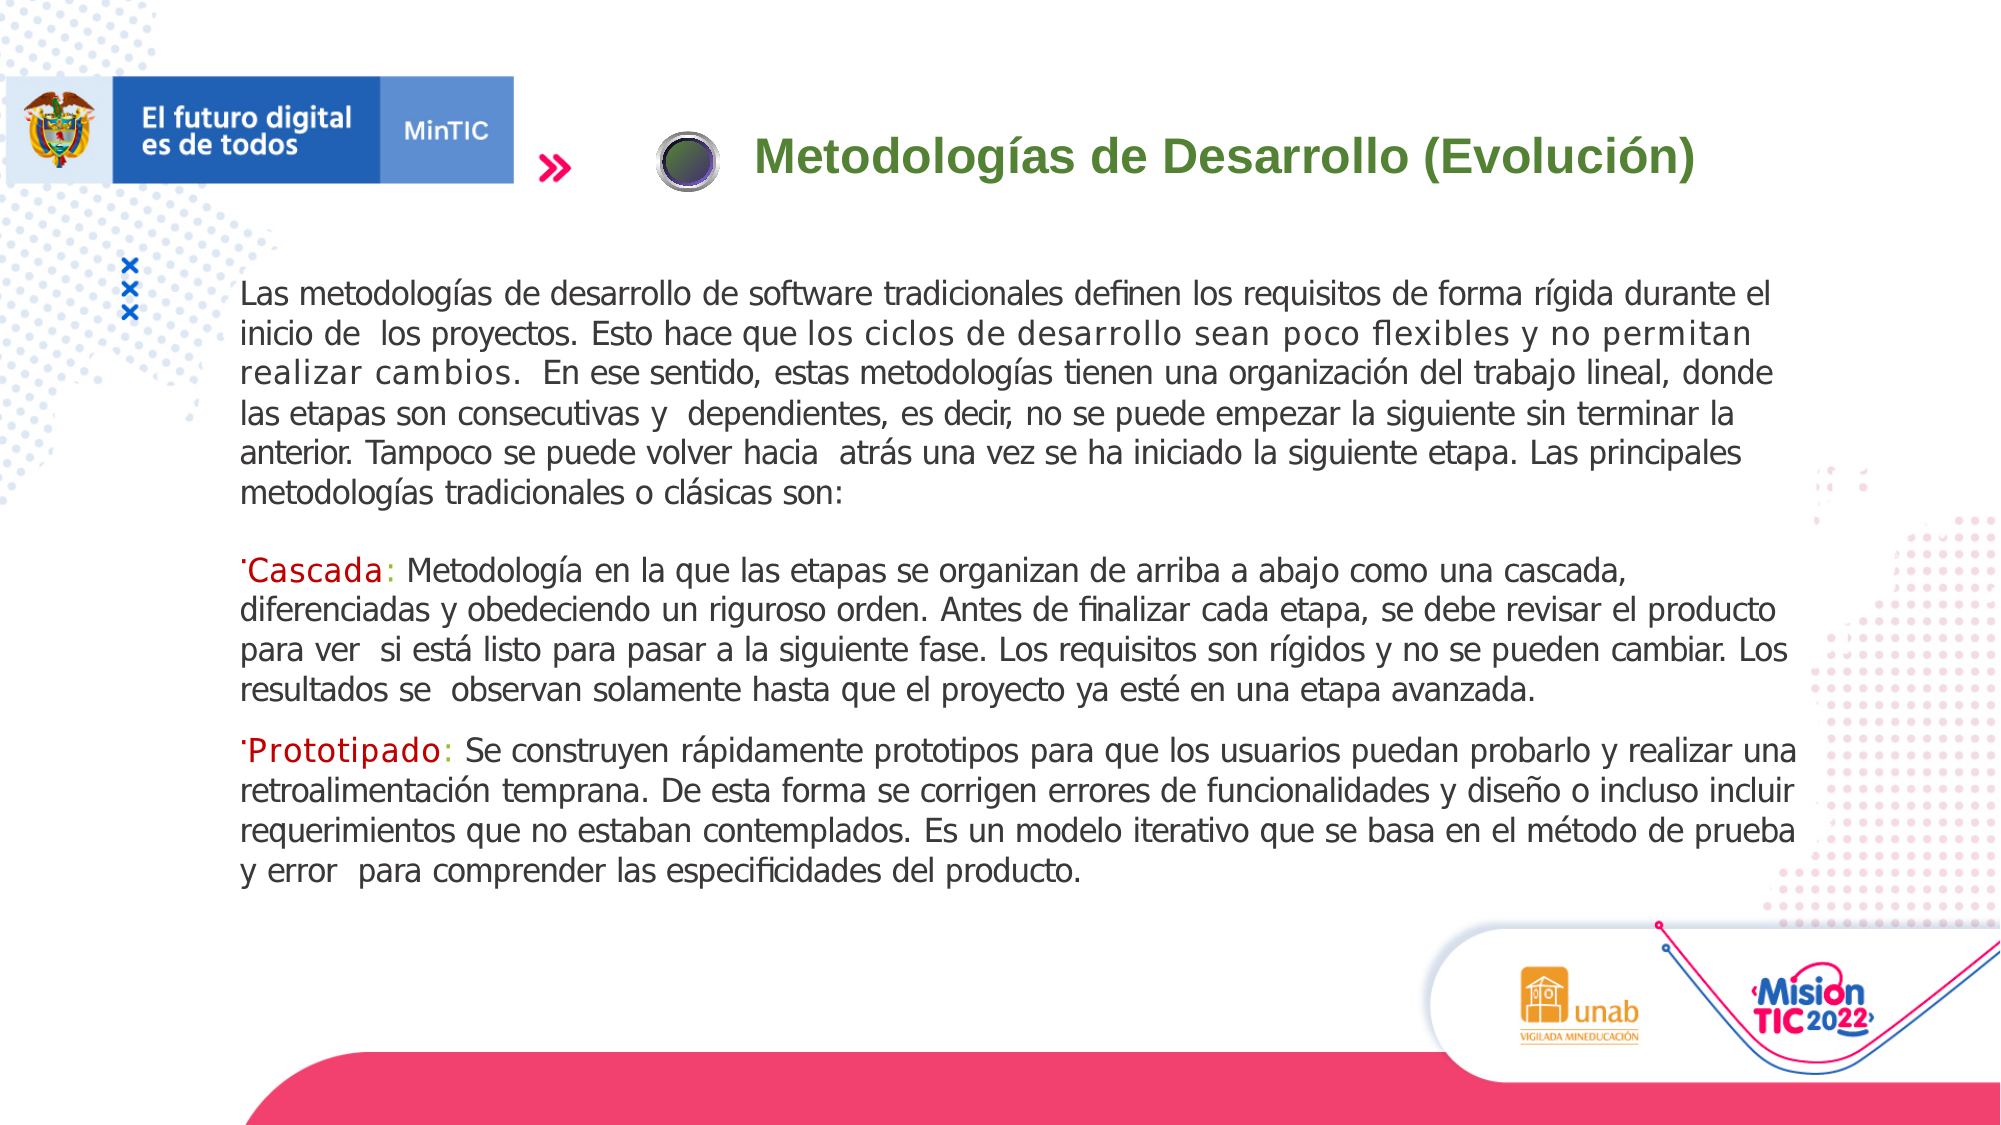

Metodologías de Desarrollo (Evolución)

Las metodologías de desarrollo de software tradicionales definen los requisitos de forma rígida durante el inicio de  los proyectos. Esto hace que los ciclos de desarrollo sean poco flexibles y no permitan realizar cambios.  En ese sentido, estas metodologías tienen una organización del trabajo lineal, donde las etapas son consecutivas y  dependientes, es decir, no se puede empezar la siguiente sin terminar la anterior. Tampoco se puede volver hacia  atrás una vez se ha iniciado la siguiente etapa. Las principales metodologías tradicionales o clásicas son:

Cascada: Metodología en la que las etapas se organizan de arriba a abajo como una cascada,  diferenciadas y obedeciendo un riguroso orden. Antes de finalizar cada etapa, se debe revisar el producto para ver  si está listo para pasar a la siguiente fase. Los requisitos son rígidos y no se pueden cambiar. Los resultados se  observan solamente hasta que el proyecto ya esté en una etapa avanzada.
Prototipado: Se construyen rápidamente prototipos para que los usuarios puedan probarlo y realizar una  retroalimentación temprana. De esta forma se corrigen errores de funcionalidades y diseño o incluso incluir  requerimientos que no estaban contemplados. Es un modelo iterativo que se basa en el método de prueba y error  para comprender las especificidades del producto.